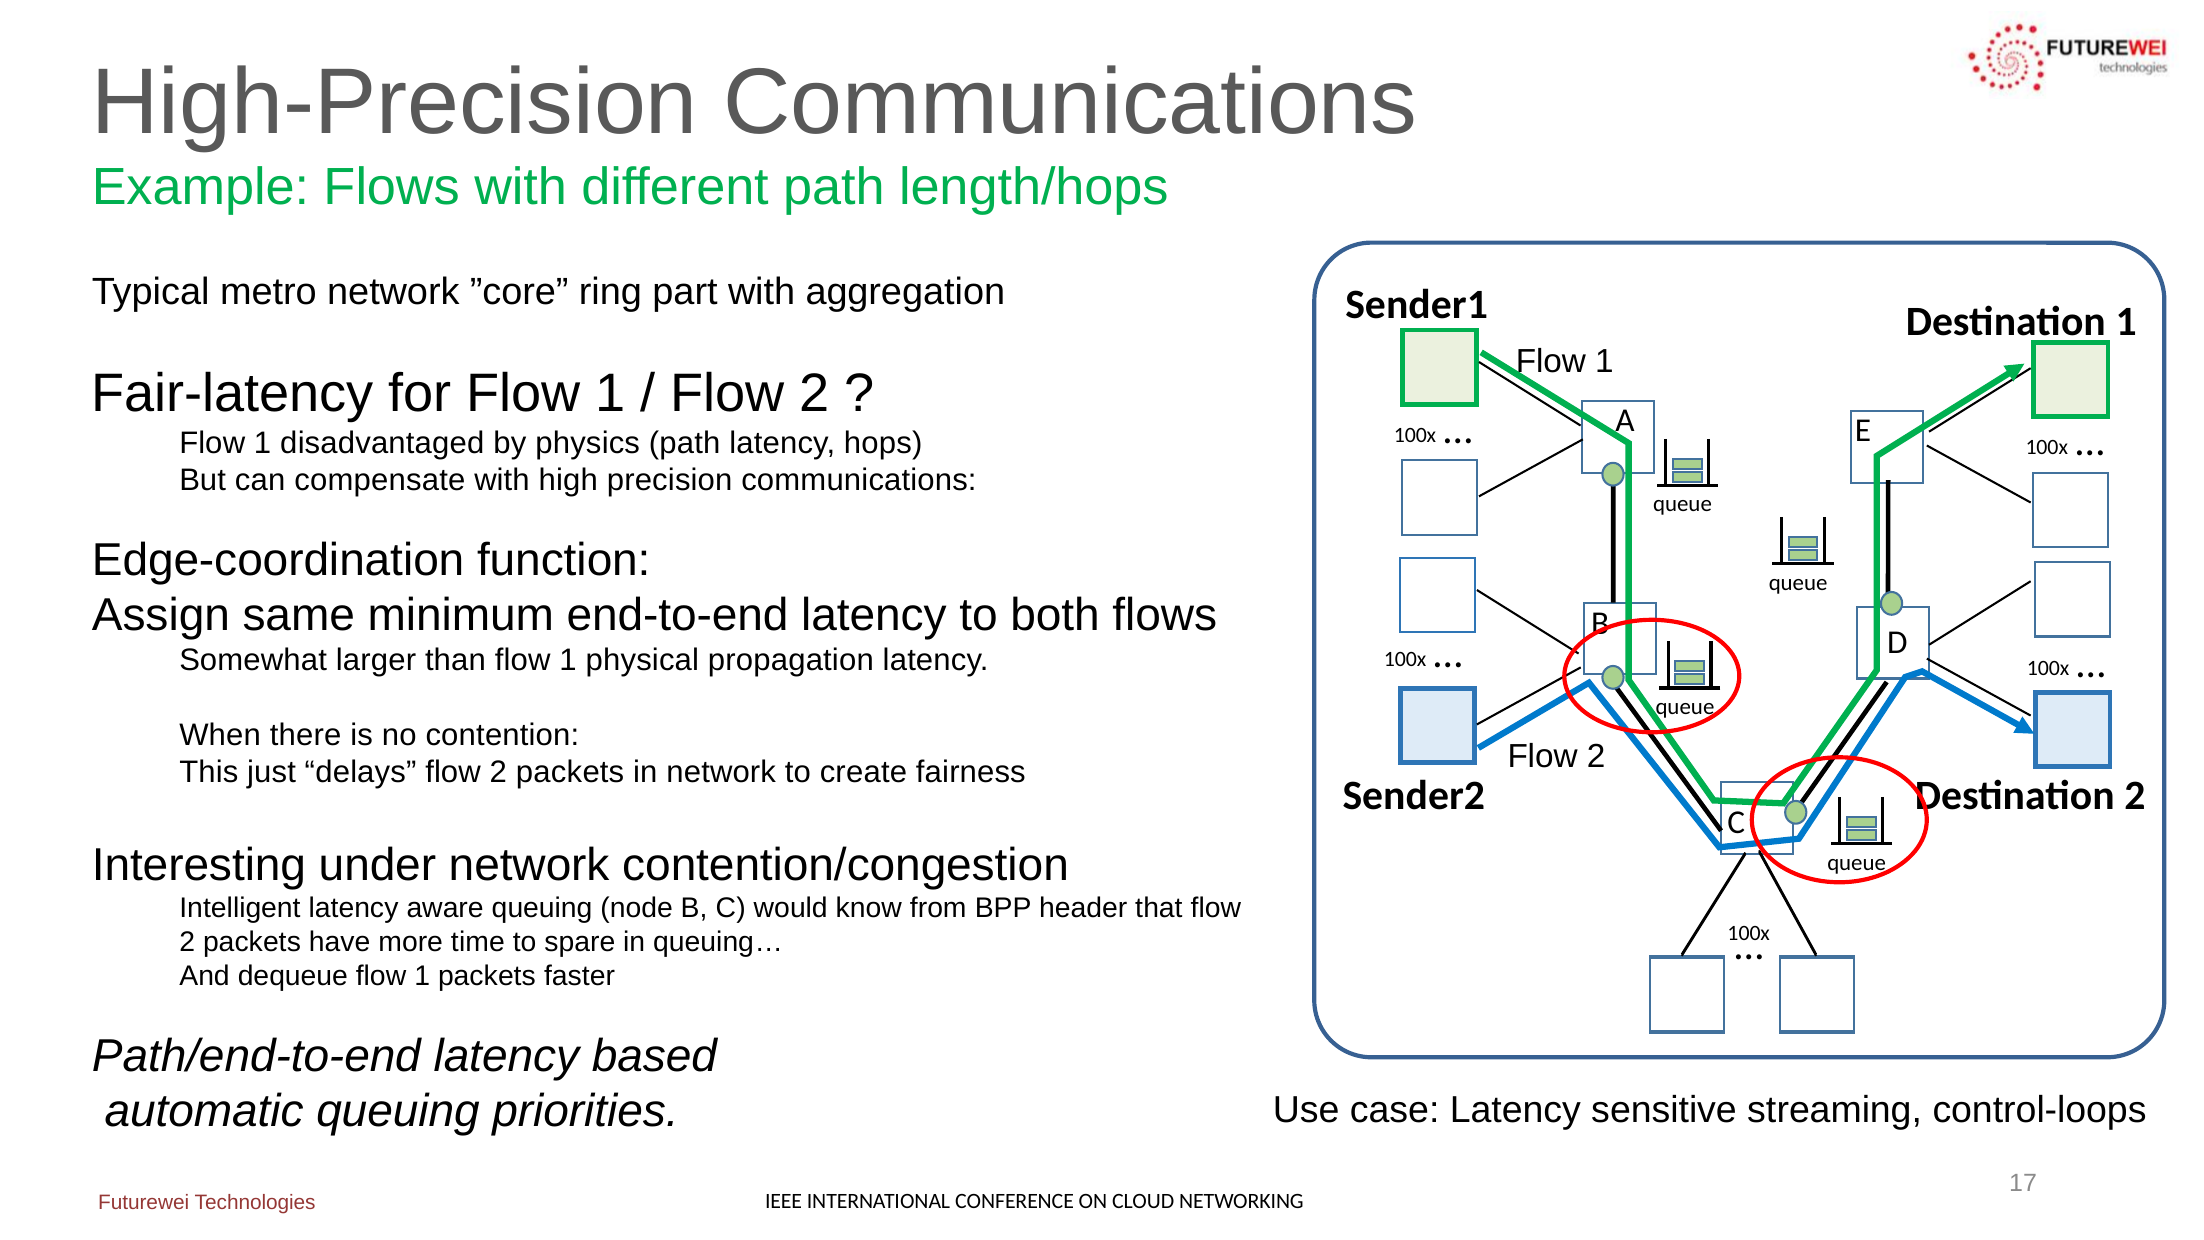

# High-Precision Communications Example: Flows with different path length/hops

Typical metro network ”core” ring part with aggregation

Fair-latency for Flow 1 / Flow 2 ?
Flow 1 disadvantaged by physics (path latency, hops)
But can compensate with high precision communications:

Edge-coordination function:
Assign same minimum end-to-end latency to both flows
Somewhat larger than flow 1 physical propagation latency.

When there is no contention:
This just “delays” flow 2 packets in network to create fairness

Interesting under network contention/congestion
Intelligent latency aware queuing (node B, C) would know from BPP header that flow 2 packets have more time to spare in queuing…
And dequeue flow 1 packets faster

Path/end-to-end latency based
 automatic queuing priorities.
Sender1
Destination 1

Flow 1

A
…
100x
E

…
100x

queue

queue

B

D
…
100x
…
100x

queue

Flow 2
Sender2
Destination 2

C

queue

…

100x

Use case: Latency sensitive streaming, control-loops
17